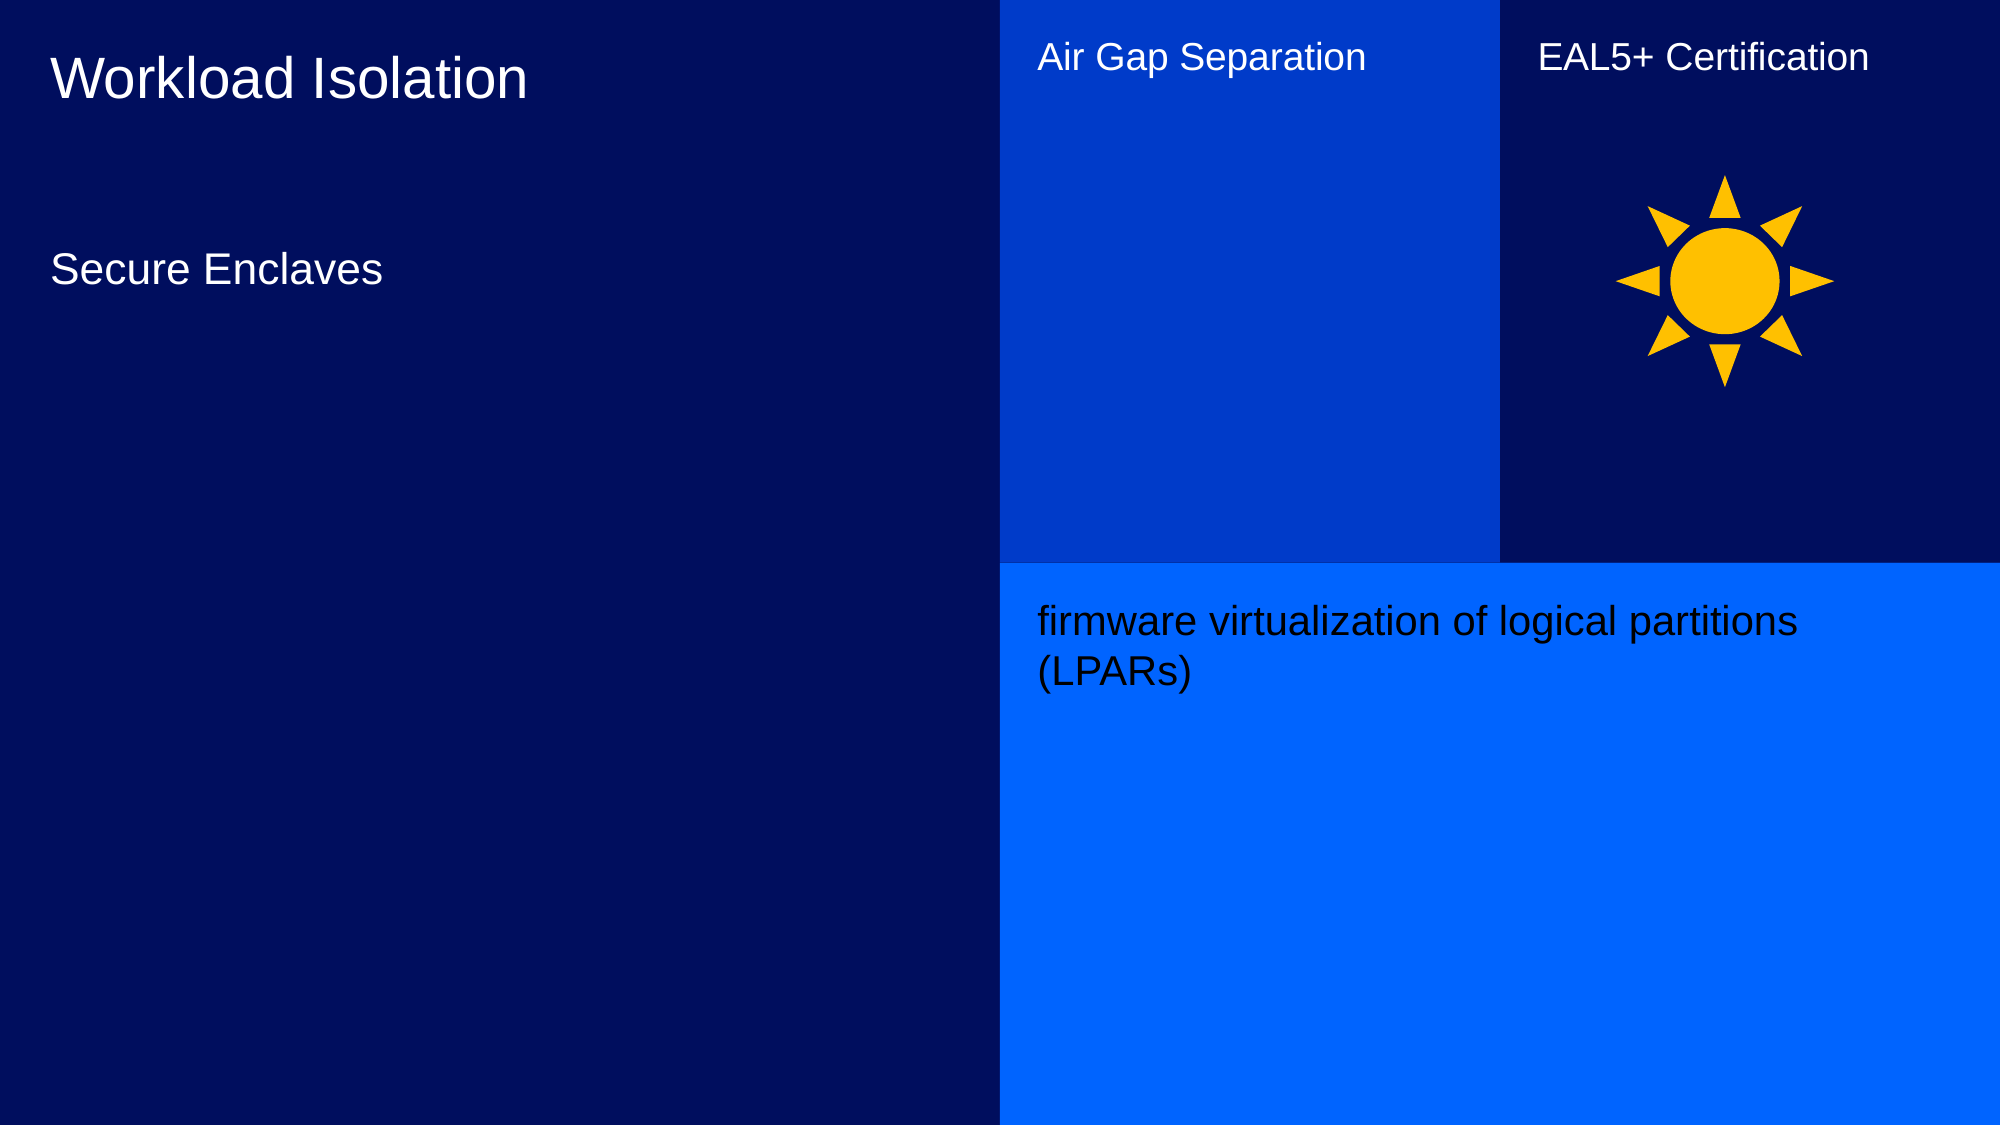

Air Gap Separation
EAL5+ Certification
Workload Isolation

Secure Enclaves
firmware virtualization of logical partitions (LPARs)
15